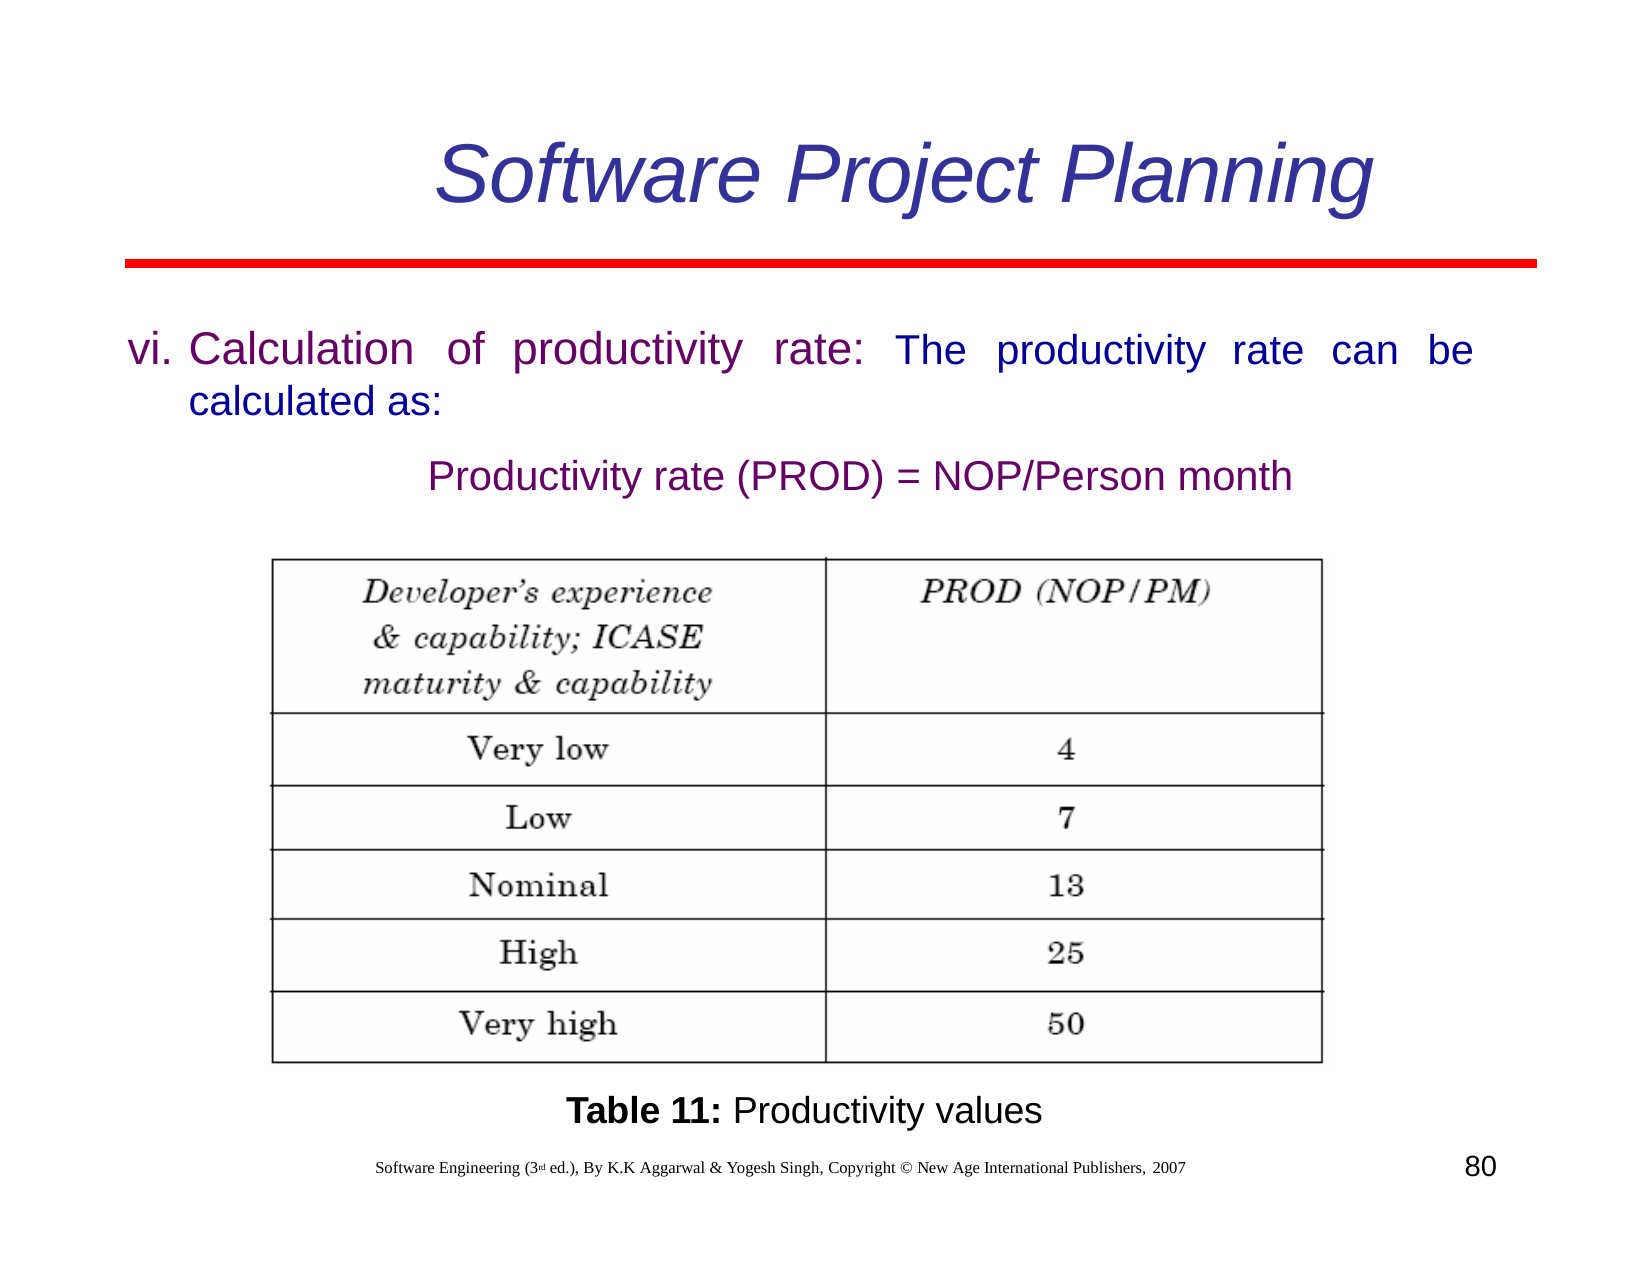

# Software Project Planning

vi. Calculation	of
calculated as:
productivity
rate:
The	productivity
rate
can	be
Productivity rate (PROD) = NOP/Person month

Table 11: Productivity values
80
Software Engineering (3rd  ed.), By K.K Aggarwal & Yogesh Singh, Copyright © New Age International Publishers, 2007